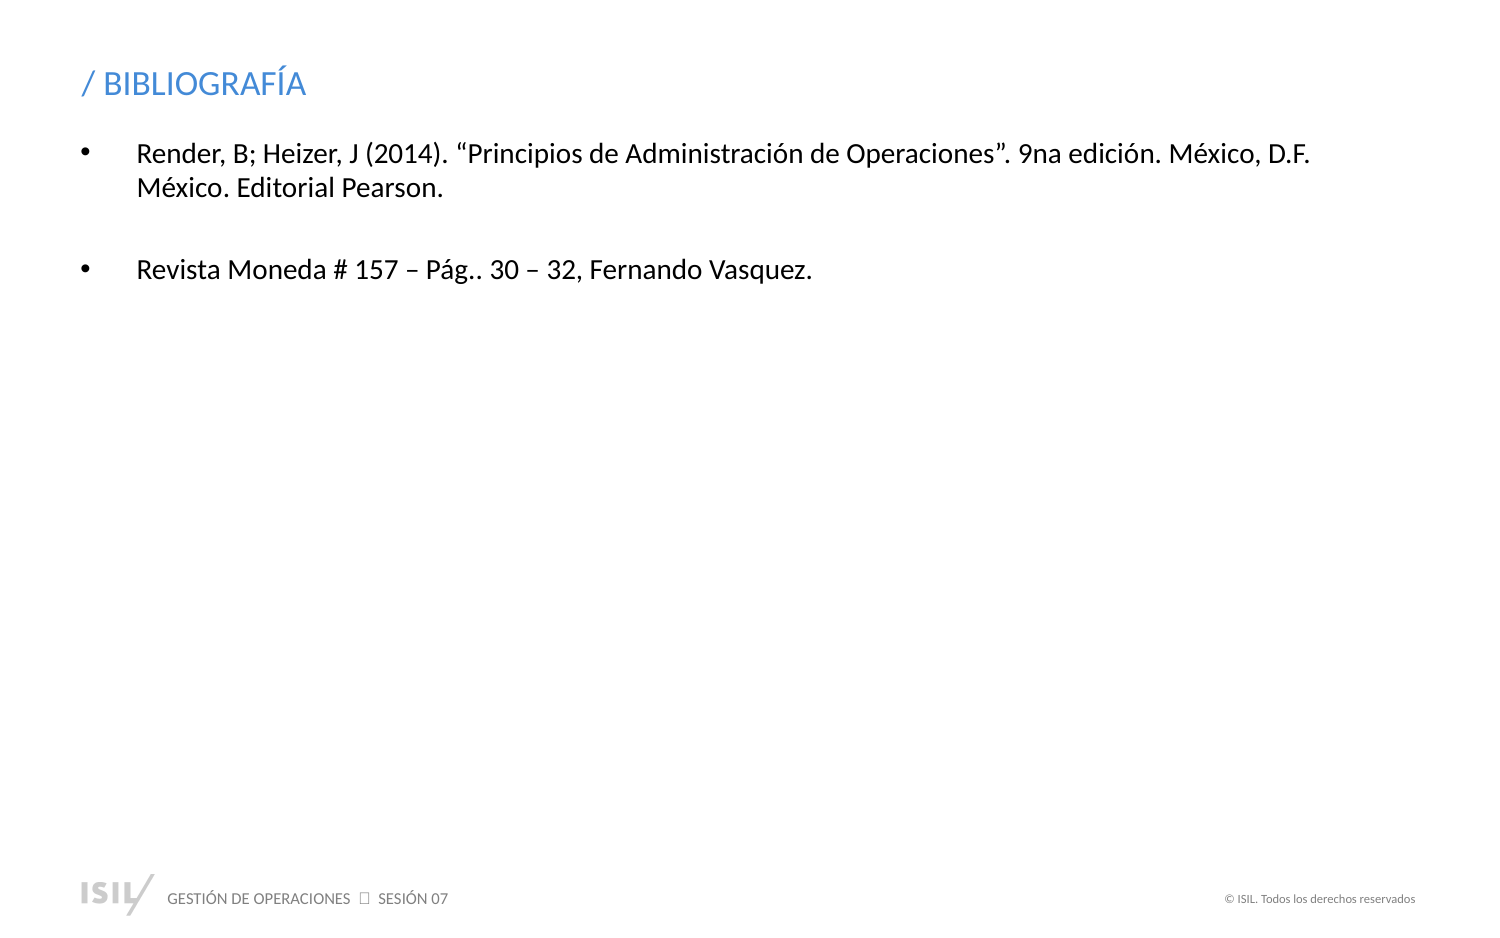

/ BIBLIOGRAFÍA
Render, B; Heizer, J (2014). “Principios de Administración de Operaciones”. 9na edición. México, D.F. México. Editorial Pearson.

Revista Moneda # 157 – Pág.. 30 – 32, Fernando Vasquez.